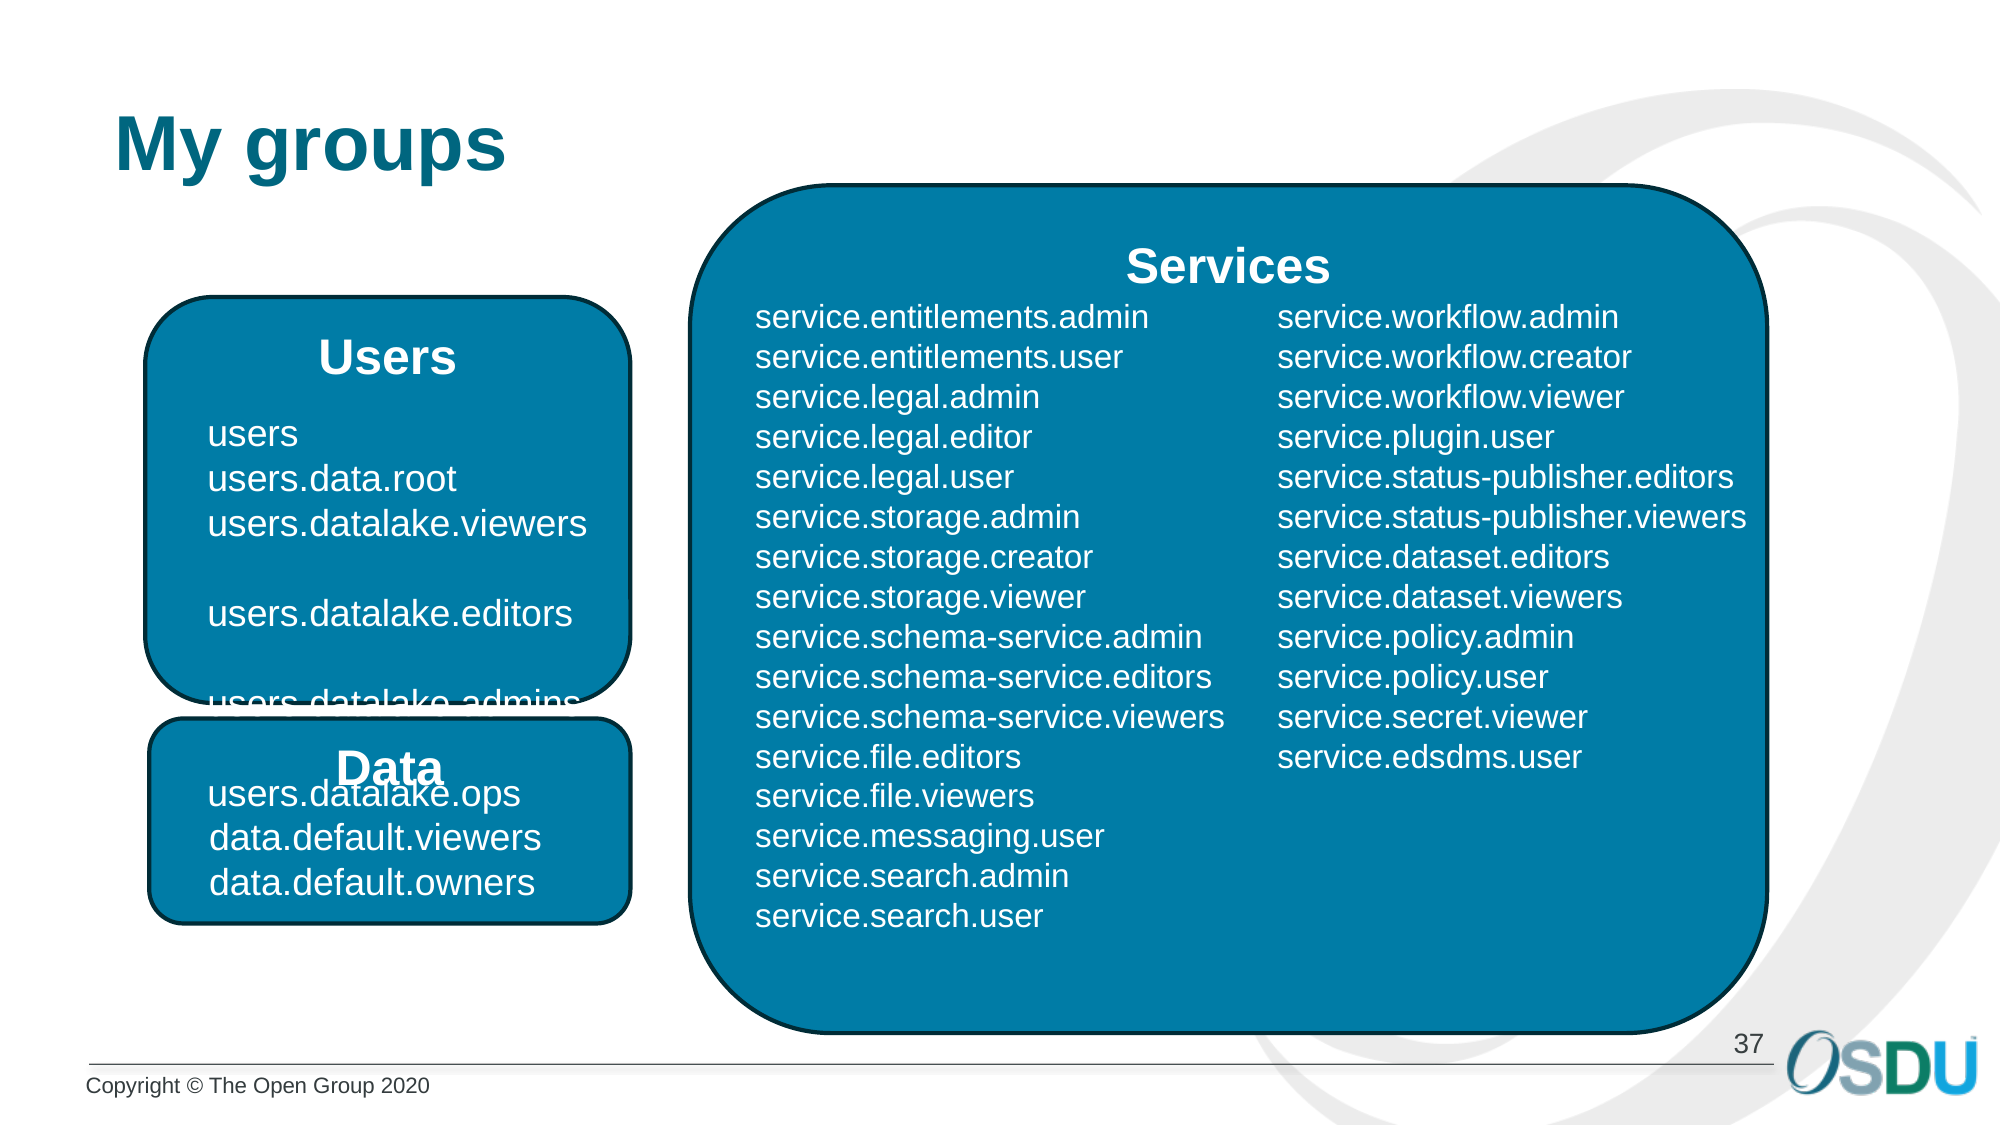

# My groups
Services
service.entitlements.admin
service.entitlements.user
service.legal.admin
service.legal.editor
service.legal.user
service.storage.admin
service.storage.creator
service.storage.viewer
service.schema-service.admin
service.schema-service.editors
service.schema-service.viewers
service.file.editors
service.file.viewers
service.messaging.user
service.search.admin
service.search.user

service.workflow.admin
service.workflow.creator
service.workflow.viewer
service.plugin.user
service.status-publisher.editors
service.status-publisher.viewers
service.dataset.editors
service.dataset.viewers
service.policy.admin
service.policy.user
service.secret.viewer
service.edsdms.user

Users
users
users.data.root
users.datalake.viewers
users.datalake.editors
users.datalake.admins
users.datalake.ops
Data
data.default.viewers
data.default.owners

37